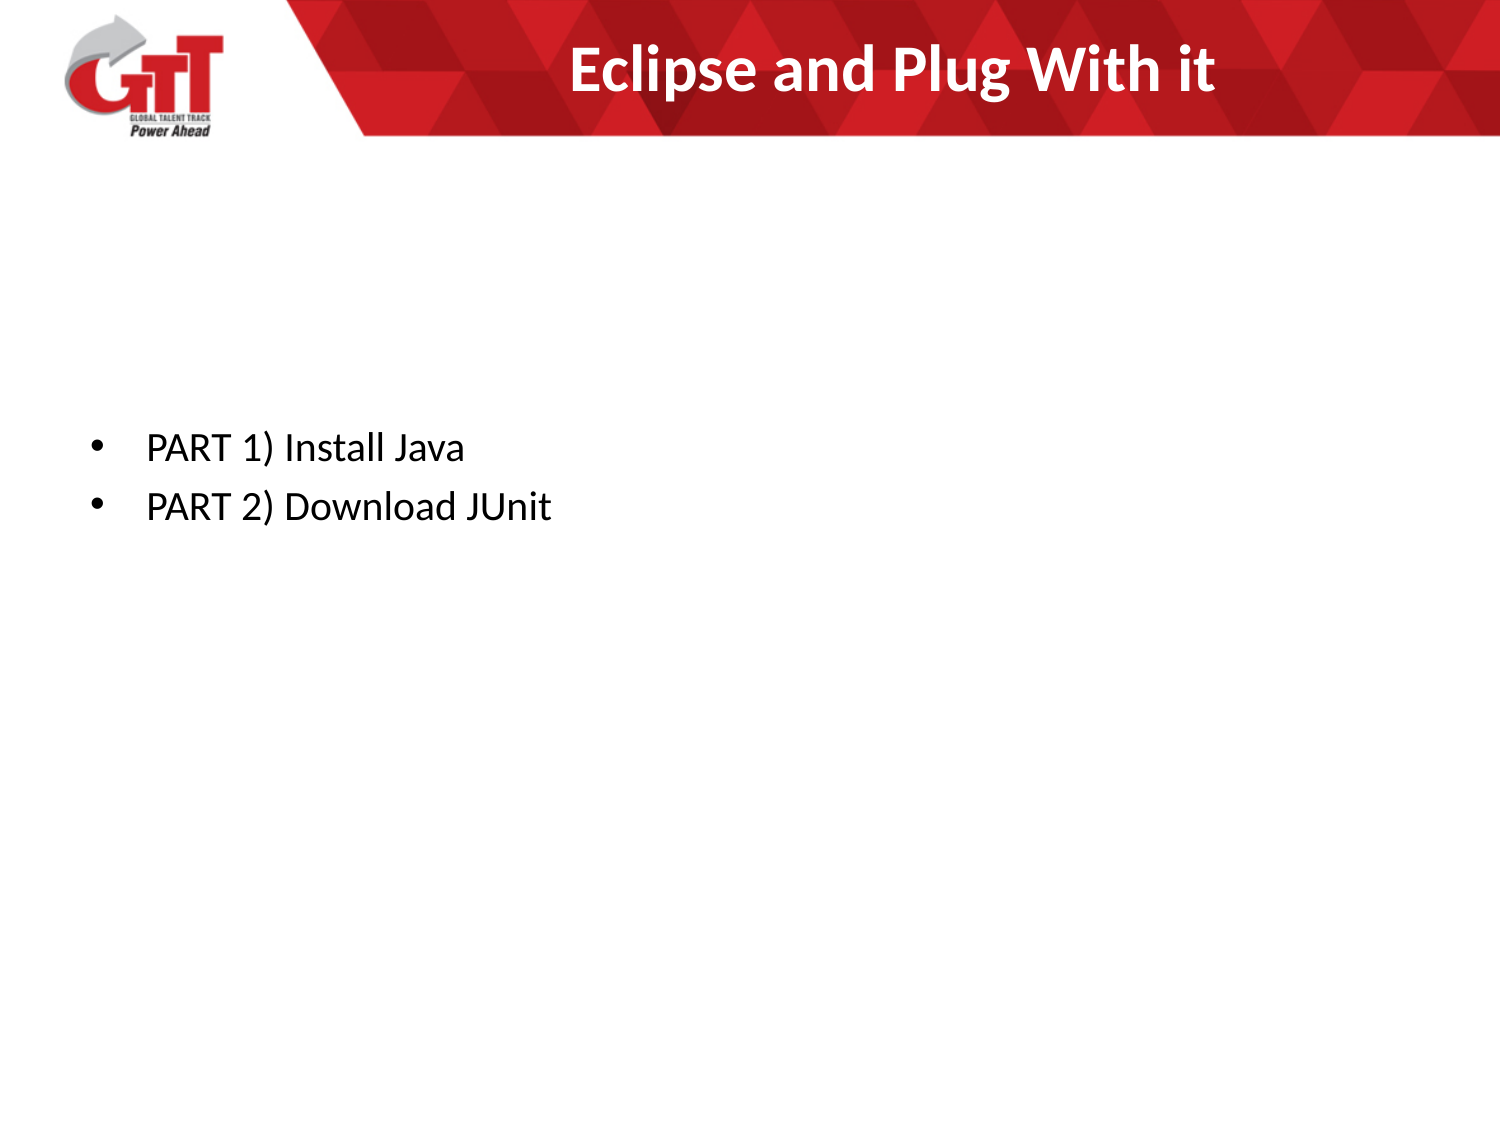

# Eclipse and Plug With it
PART 1) Install Java
PART 2) Download JUnit